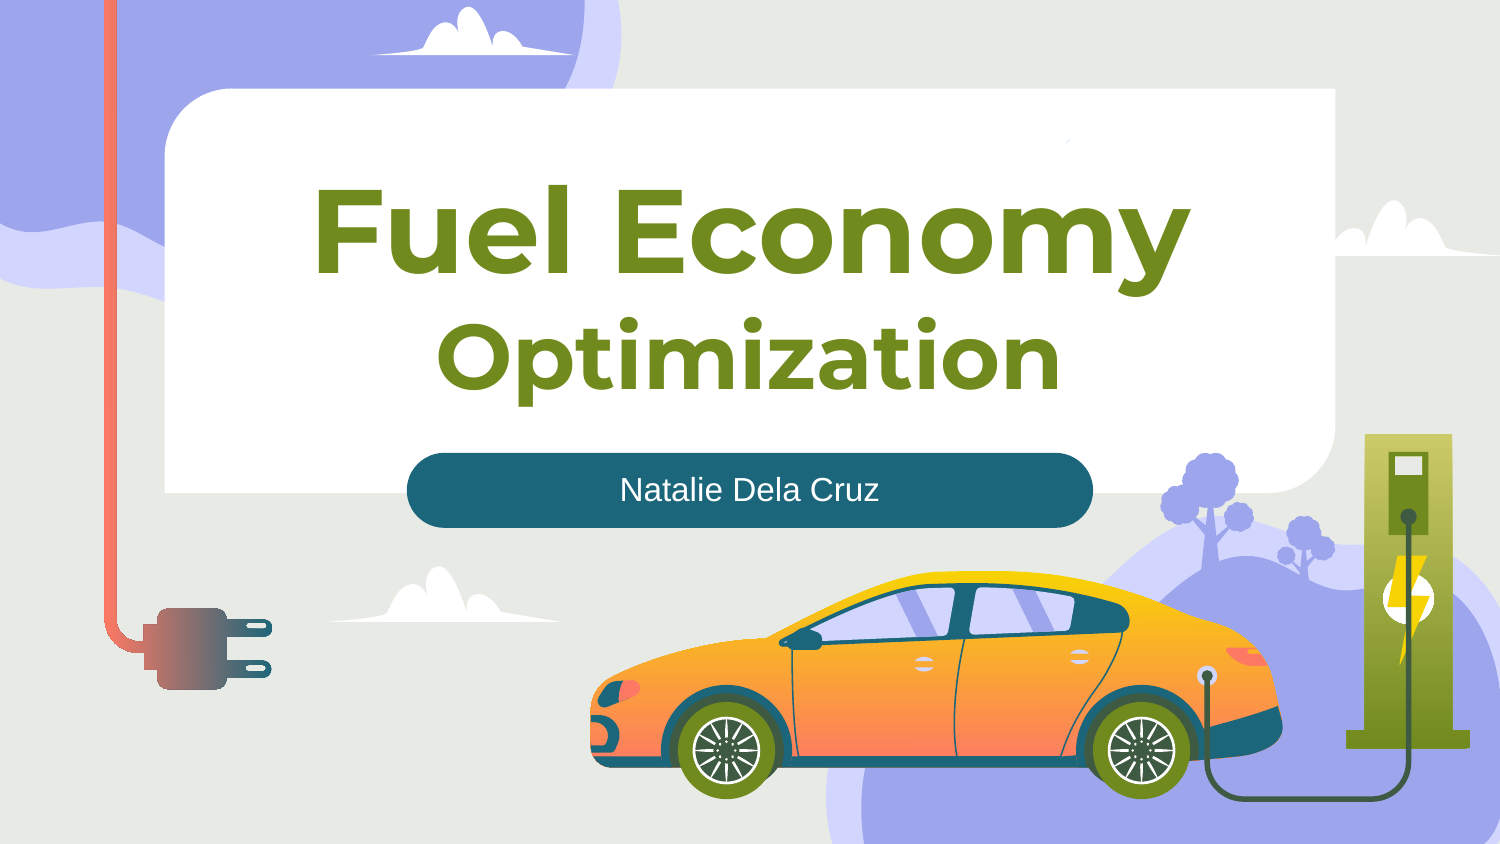

# Fuel Economy Optimization

Natalie Dela Cruz